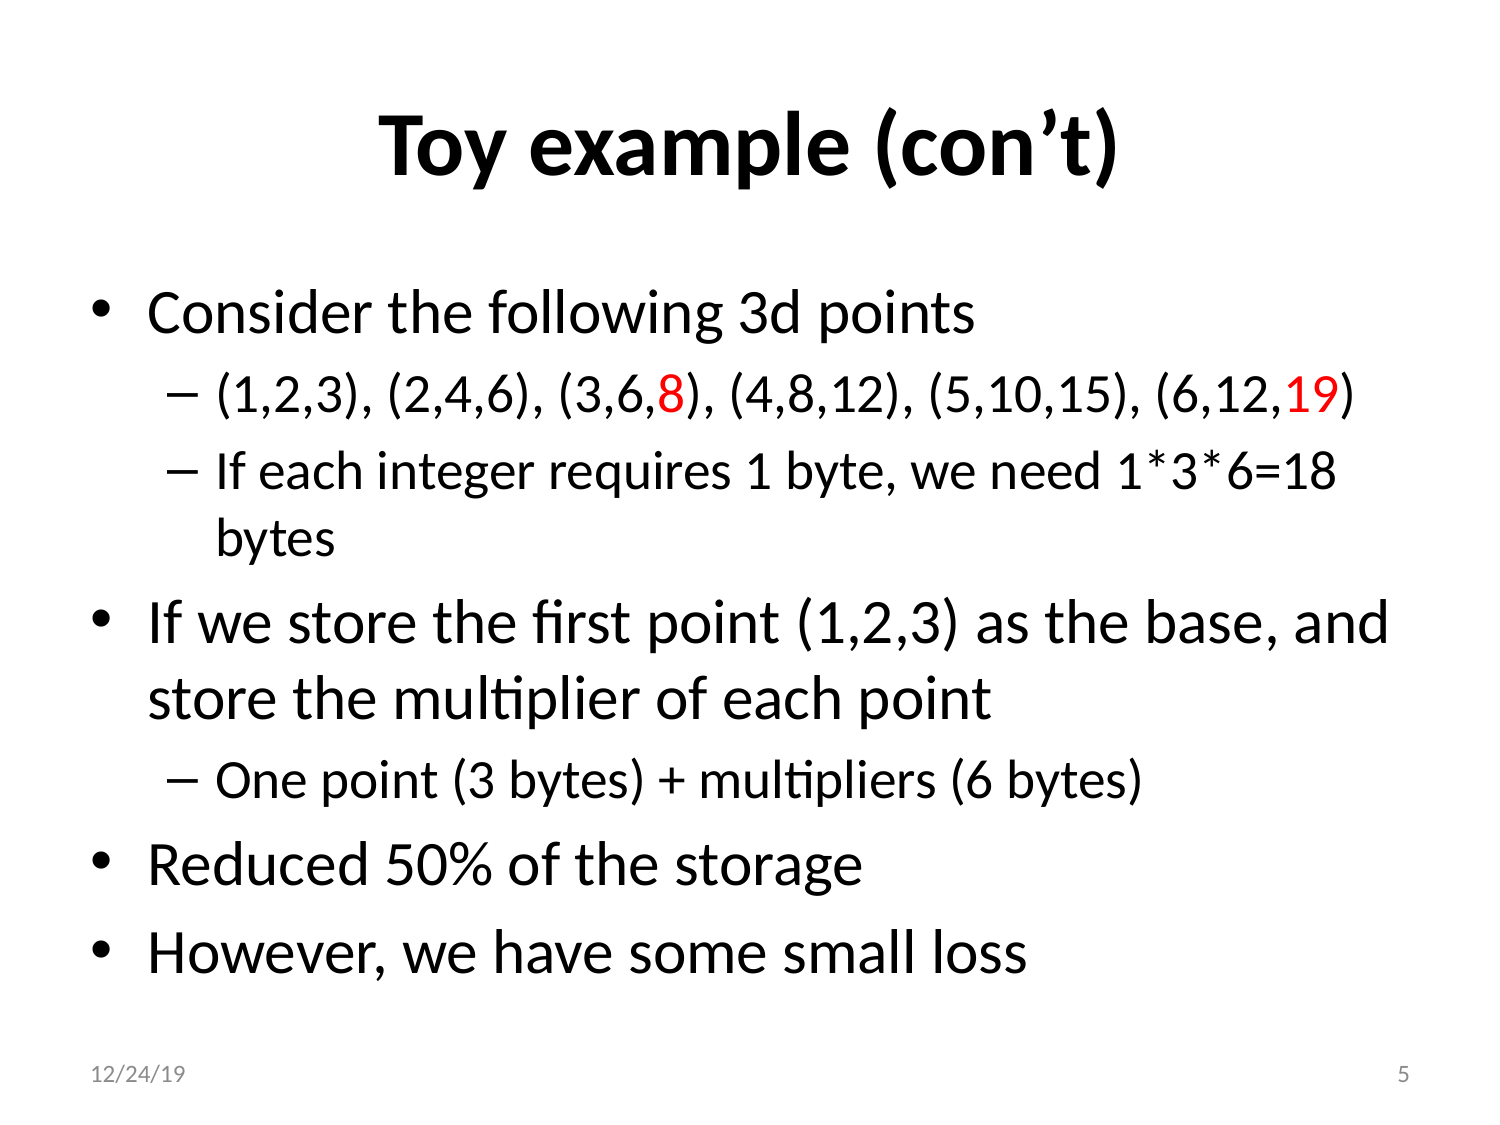

# Toy example (con’t)
Consider the following 3d points
(1,2,3), (2,4,6), (3,6,8), (4,8,12), (5,10,15), (6,12,19)
If each integer requires 1 byte, we need 1*3*6=18 bytes
If we store the first point (1,2,3) as the base, and store the multiplier of each point
One point (3 bytes) + multipliers (6 bytes)
Reduced 50% of the storage
However, we have some small loss
12/24/19
5